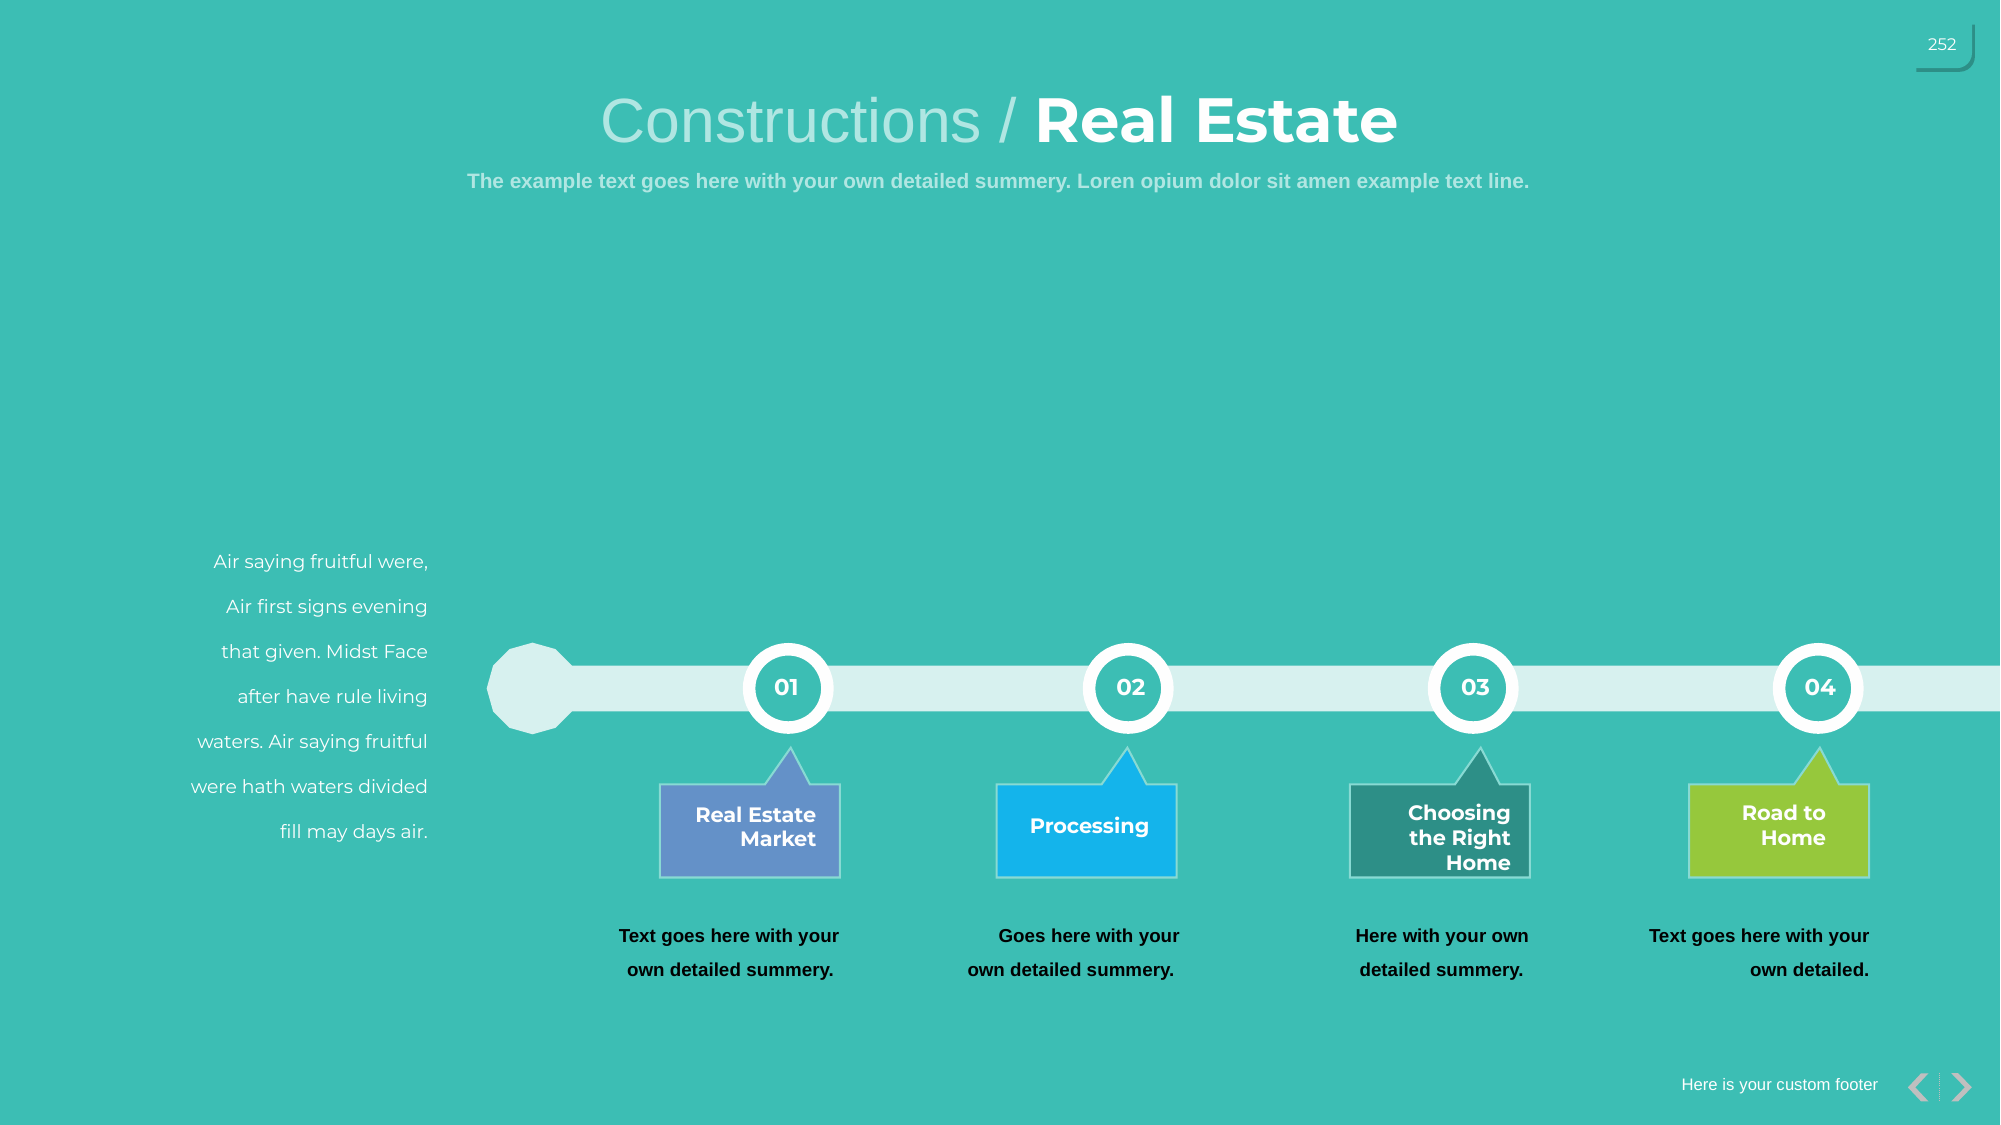

Constructions / Real Estate
The example text goes here with your own detailed summery. Loren opium dolor sit amen example text line.

Air saying fruitful were, Air first signs evening that given. Midst Face after have rule living waters. Air saying fruitful were hath waters divided fill may days air.

01
02
03
04

Choosing the Right Home
Road to Home
Real Estate Market
Processing
Text goes here with your own detailed summery.
Goes here with your own detailed summery.
Here with your own detailed summery.
Text goes here with your own detailed.
Here is your custom footer